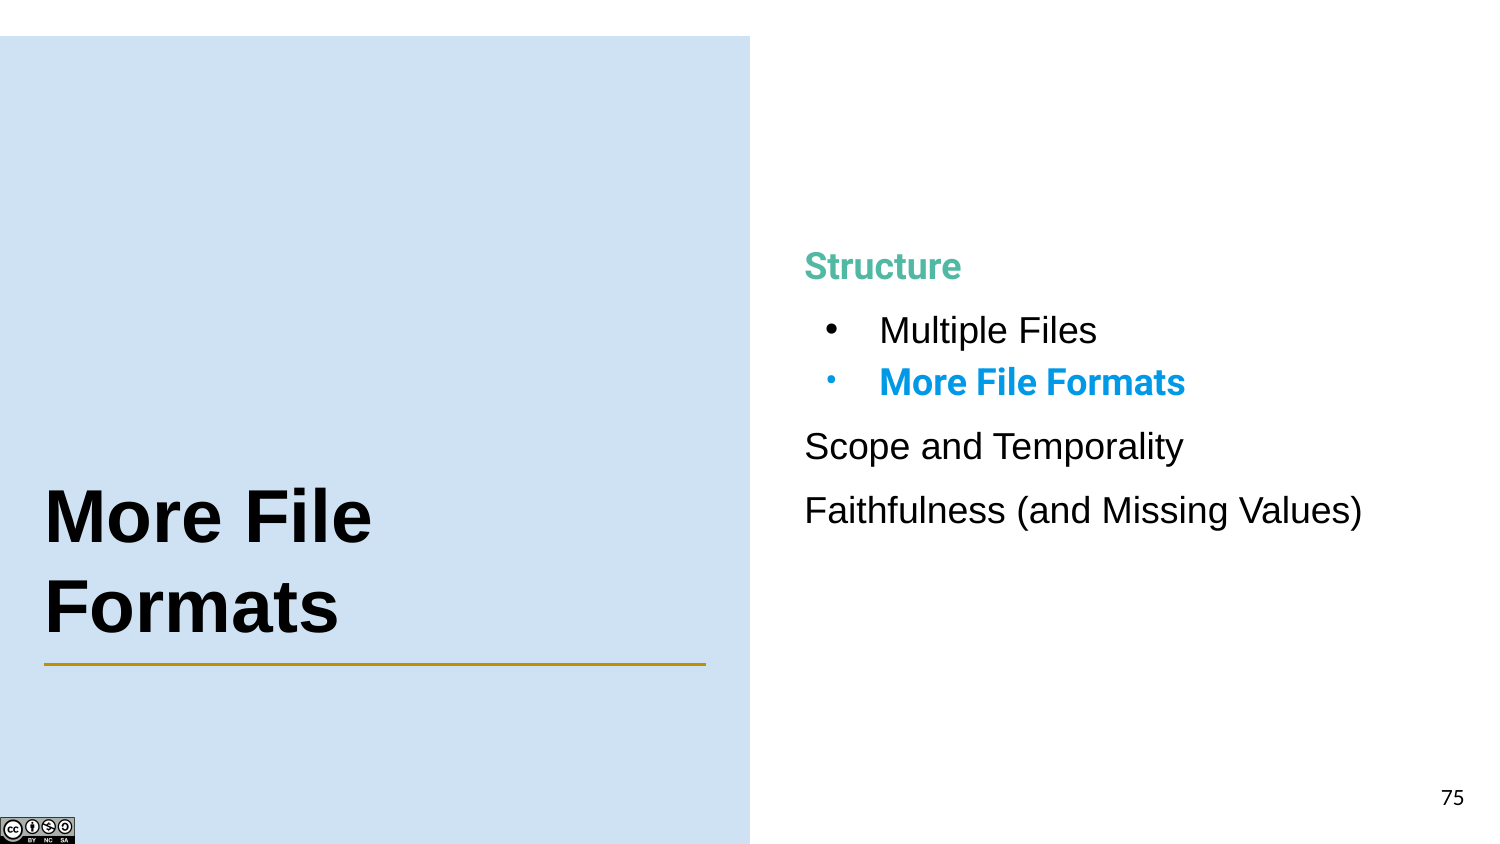

Structure
Multiple Files
More File Formats
Scope and Temporality
Faithfulness (and Missing Values)

# More File Formats
75